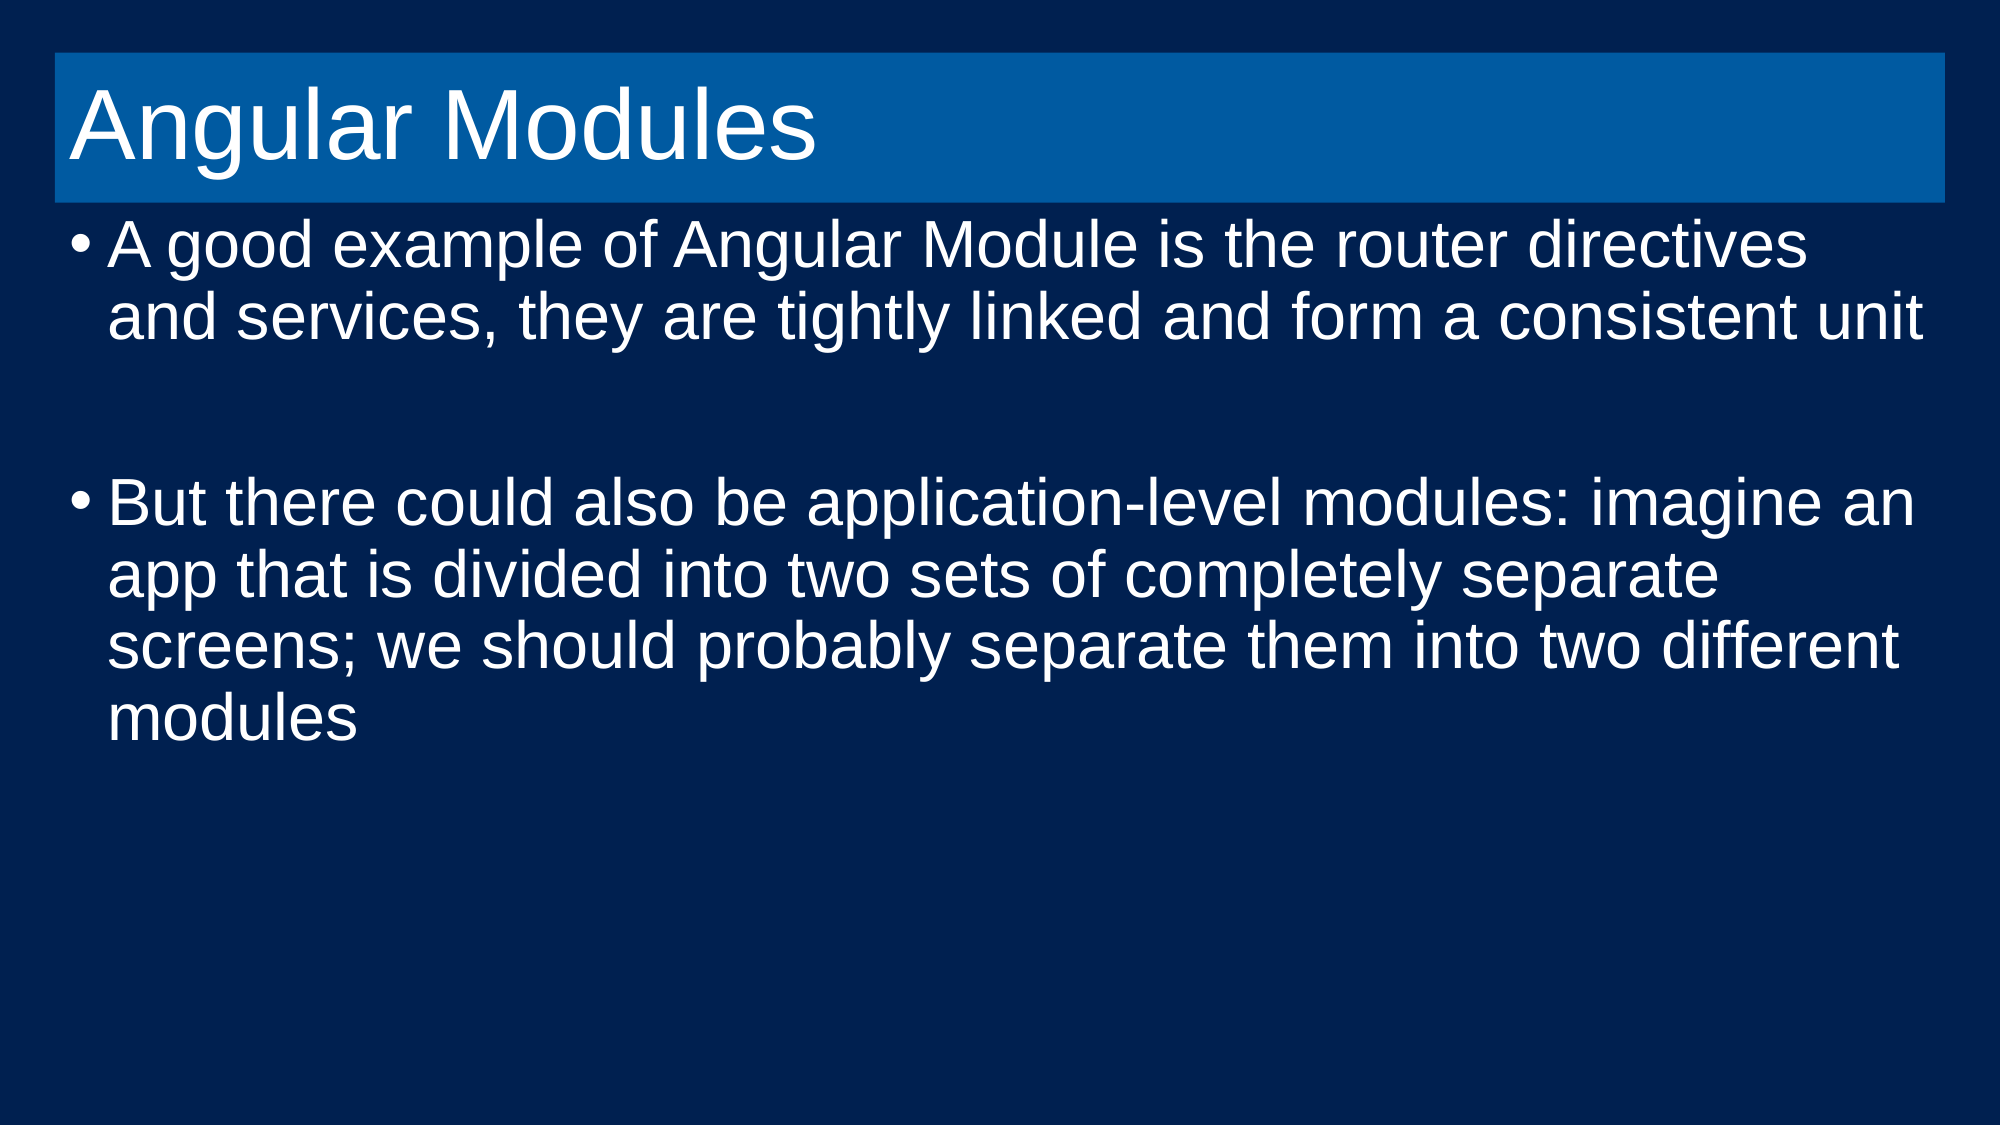

# Angular Modules
A good example of Angular Module is the router directives and services, they are tightly linked and form a consistent unit

But there could also be application-level modules: imagine an app that is divided into two sets of completely separate screens; we should probably separate them into two different modules